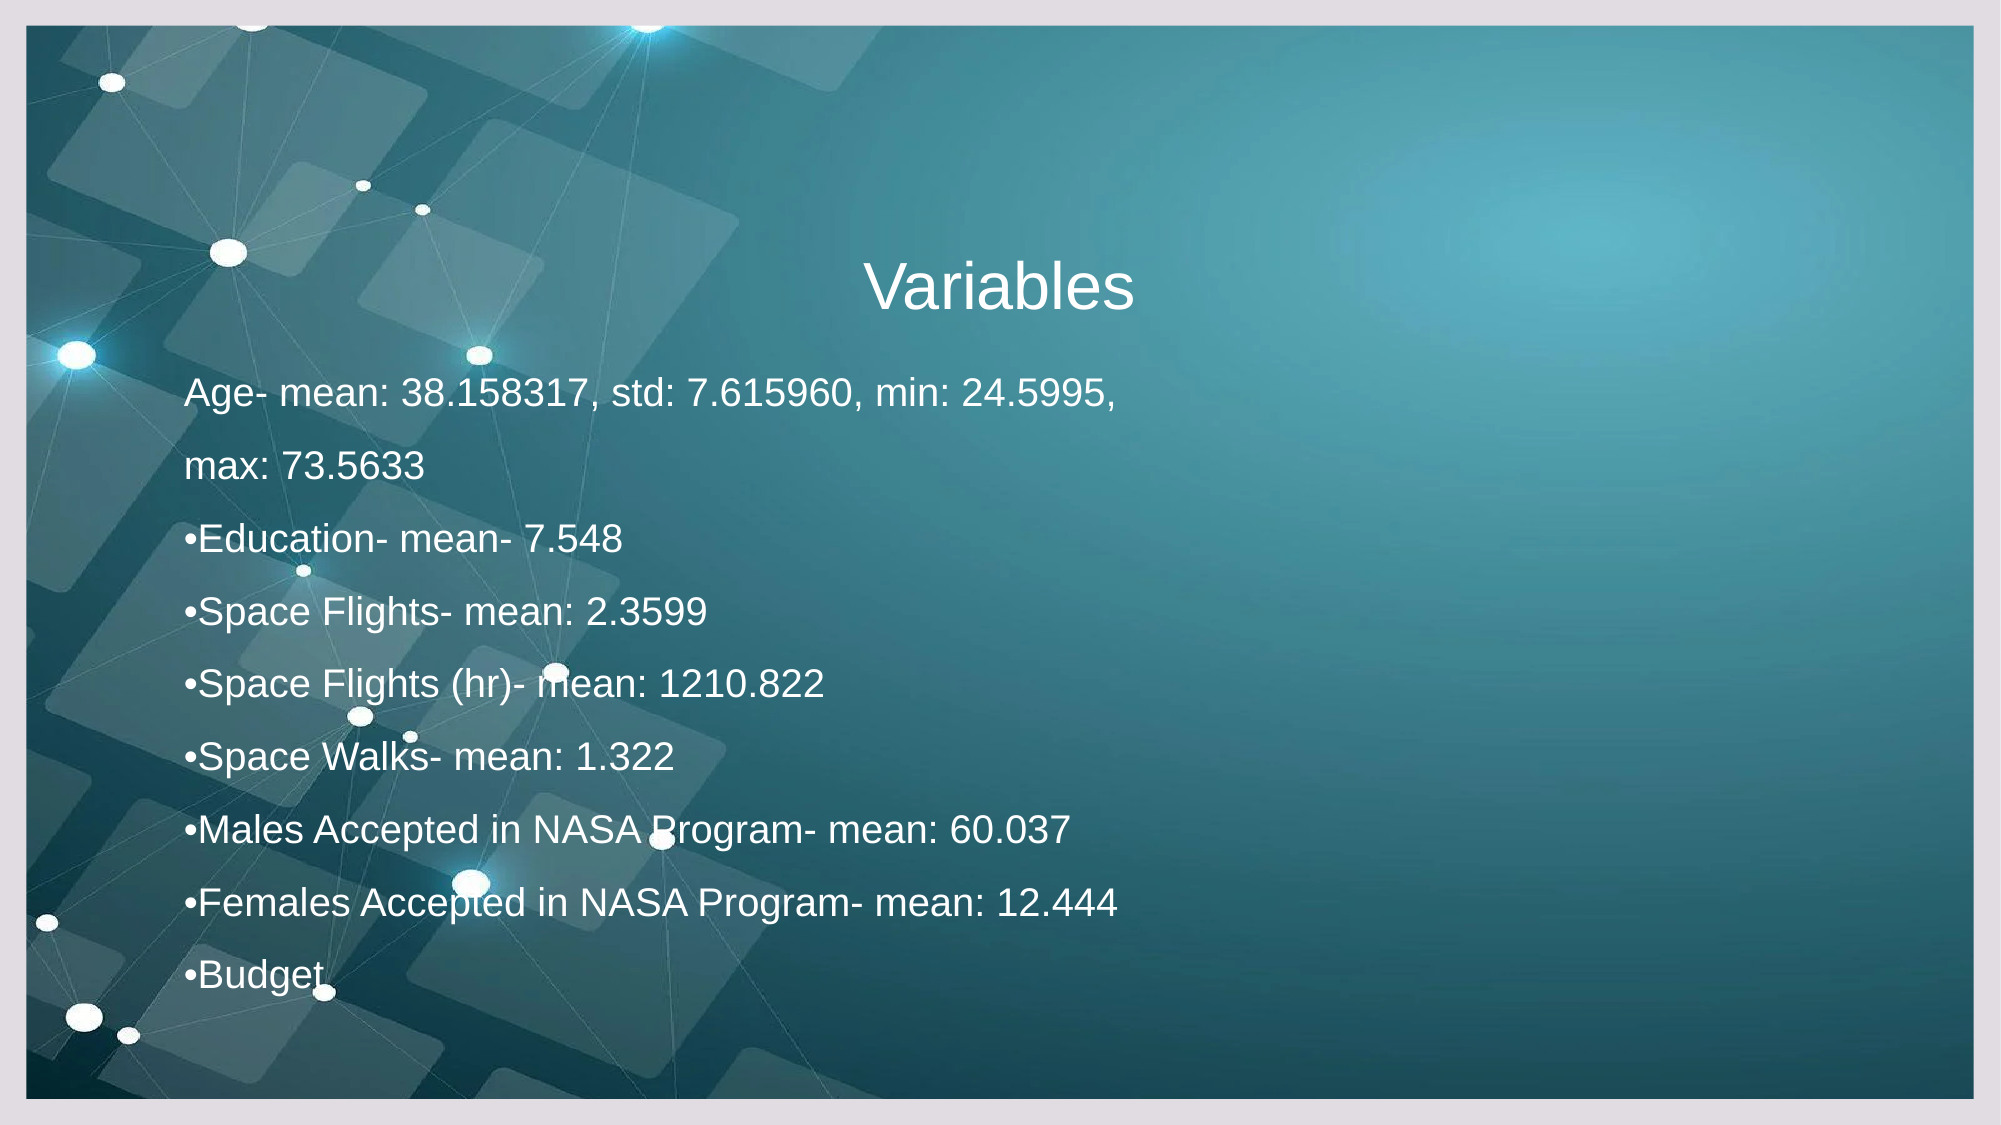

# Variables
Age- mean: 38.158317, std: 7.615960, min: 24.5995,
max: 73.5633
•Education- mean- 7.548
•Space Flights- mean: 2.3599
•Space Flights (hr)- mean: 1210.822
•Space Walks- mean: 1.322
•Males Accepted in NASA Program- mean: 60.037
•Females Accepted in NASA Program- mean: 12.444
•Budget